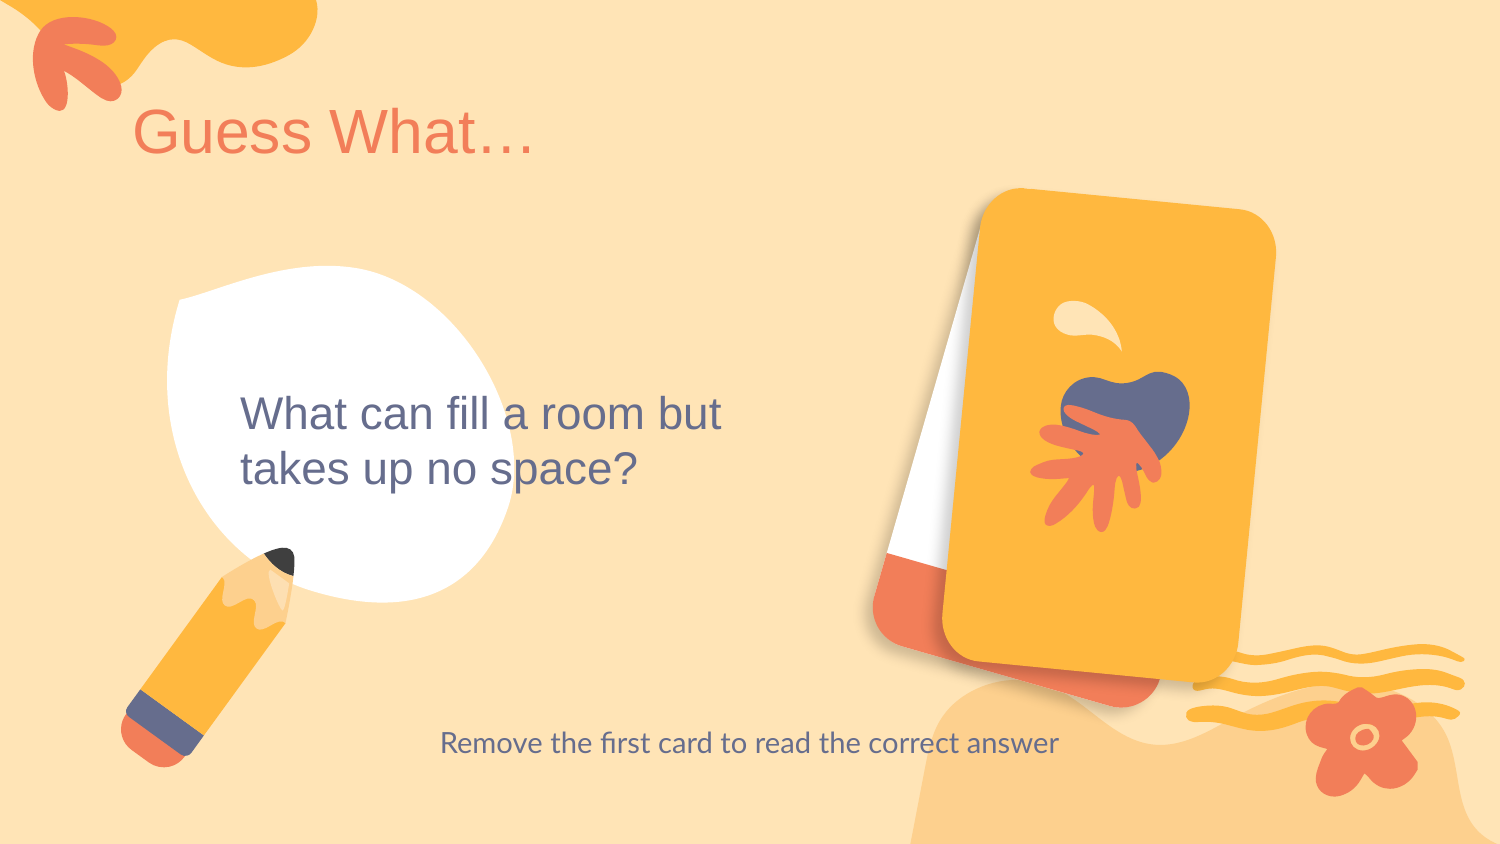

# Guess What…

What can fill a room but takes up no space?
The correct answer is:

Light

Remove the first card to read the correct answer